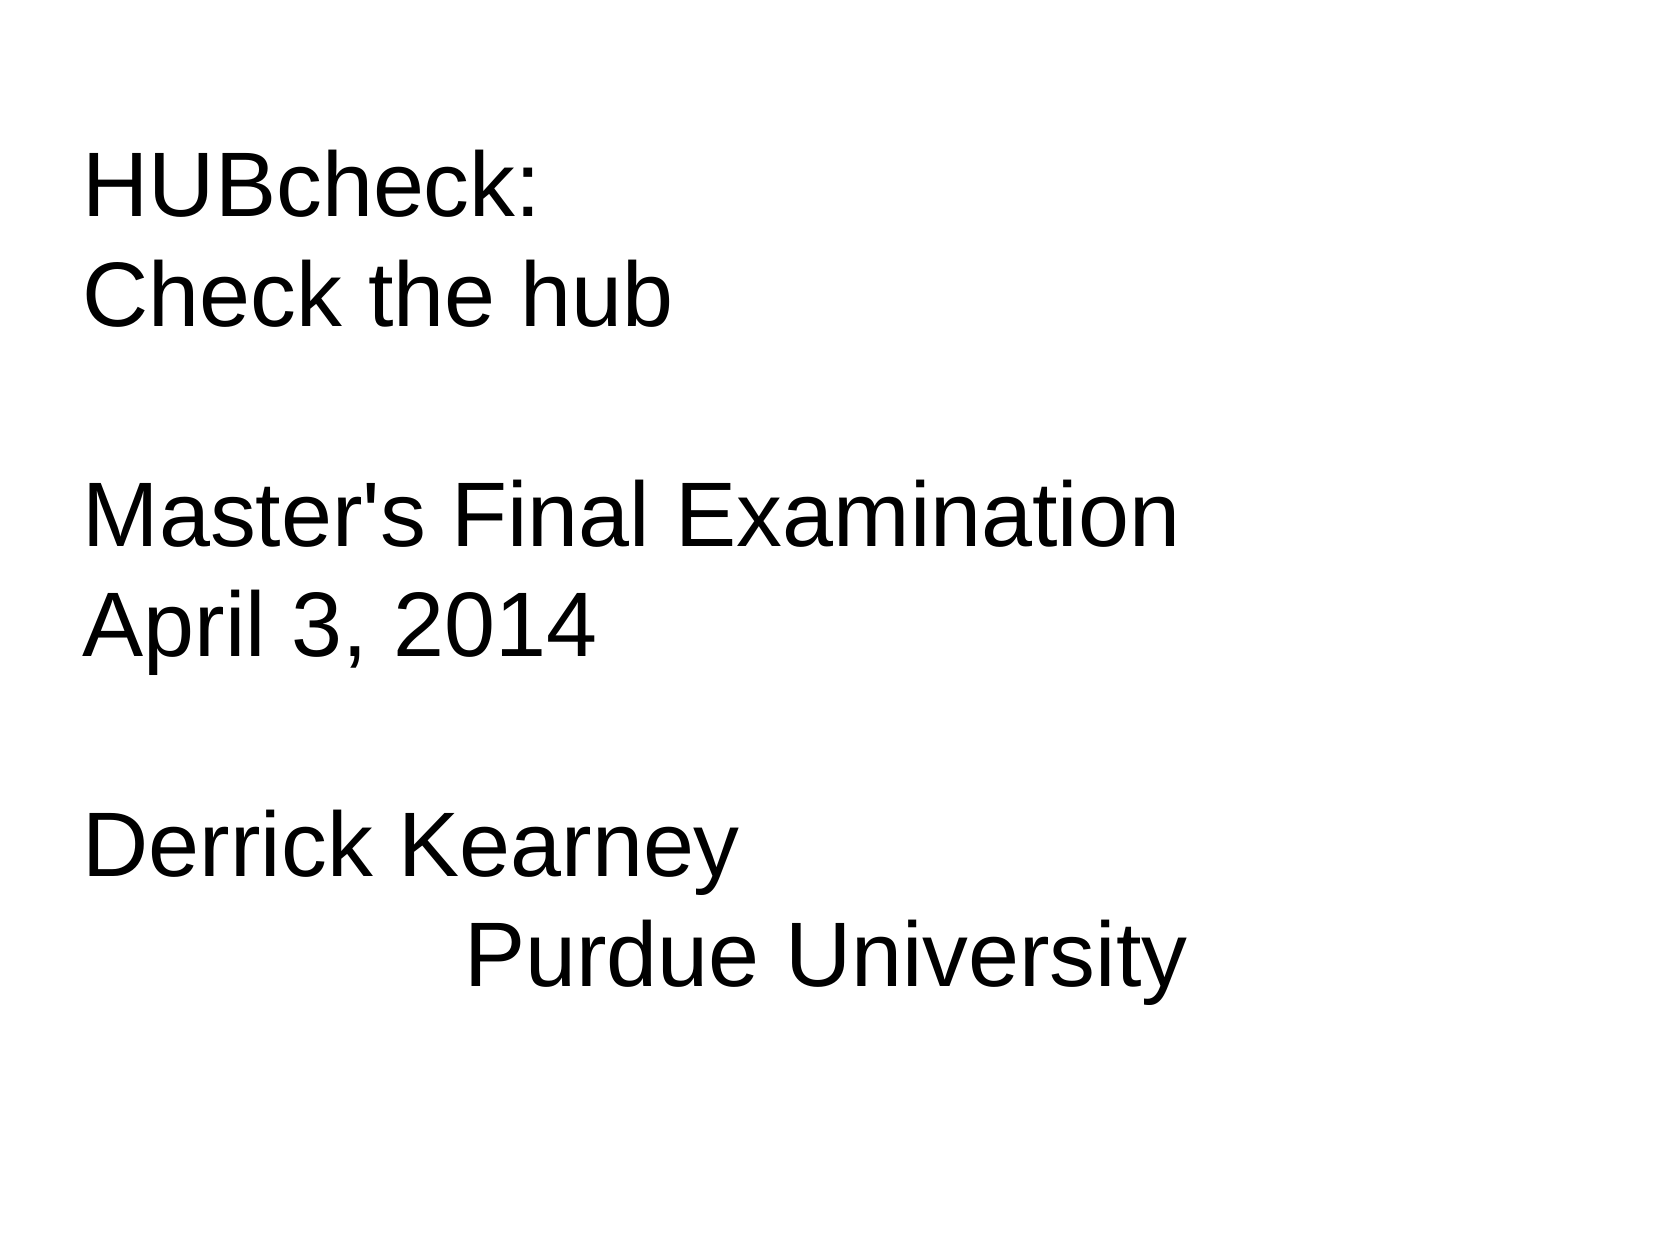

HUBcheck:
Check the hub

Master's Final Examination
April 3, 2014

Derrick Kearney
Purdue University